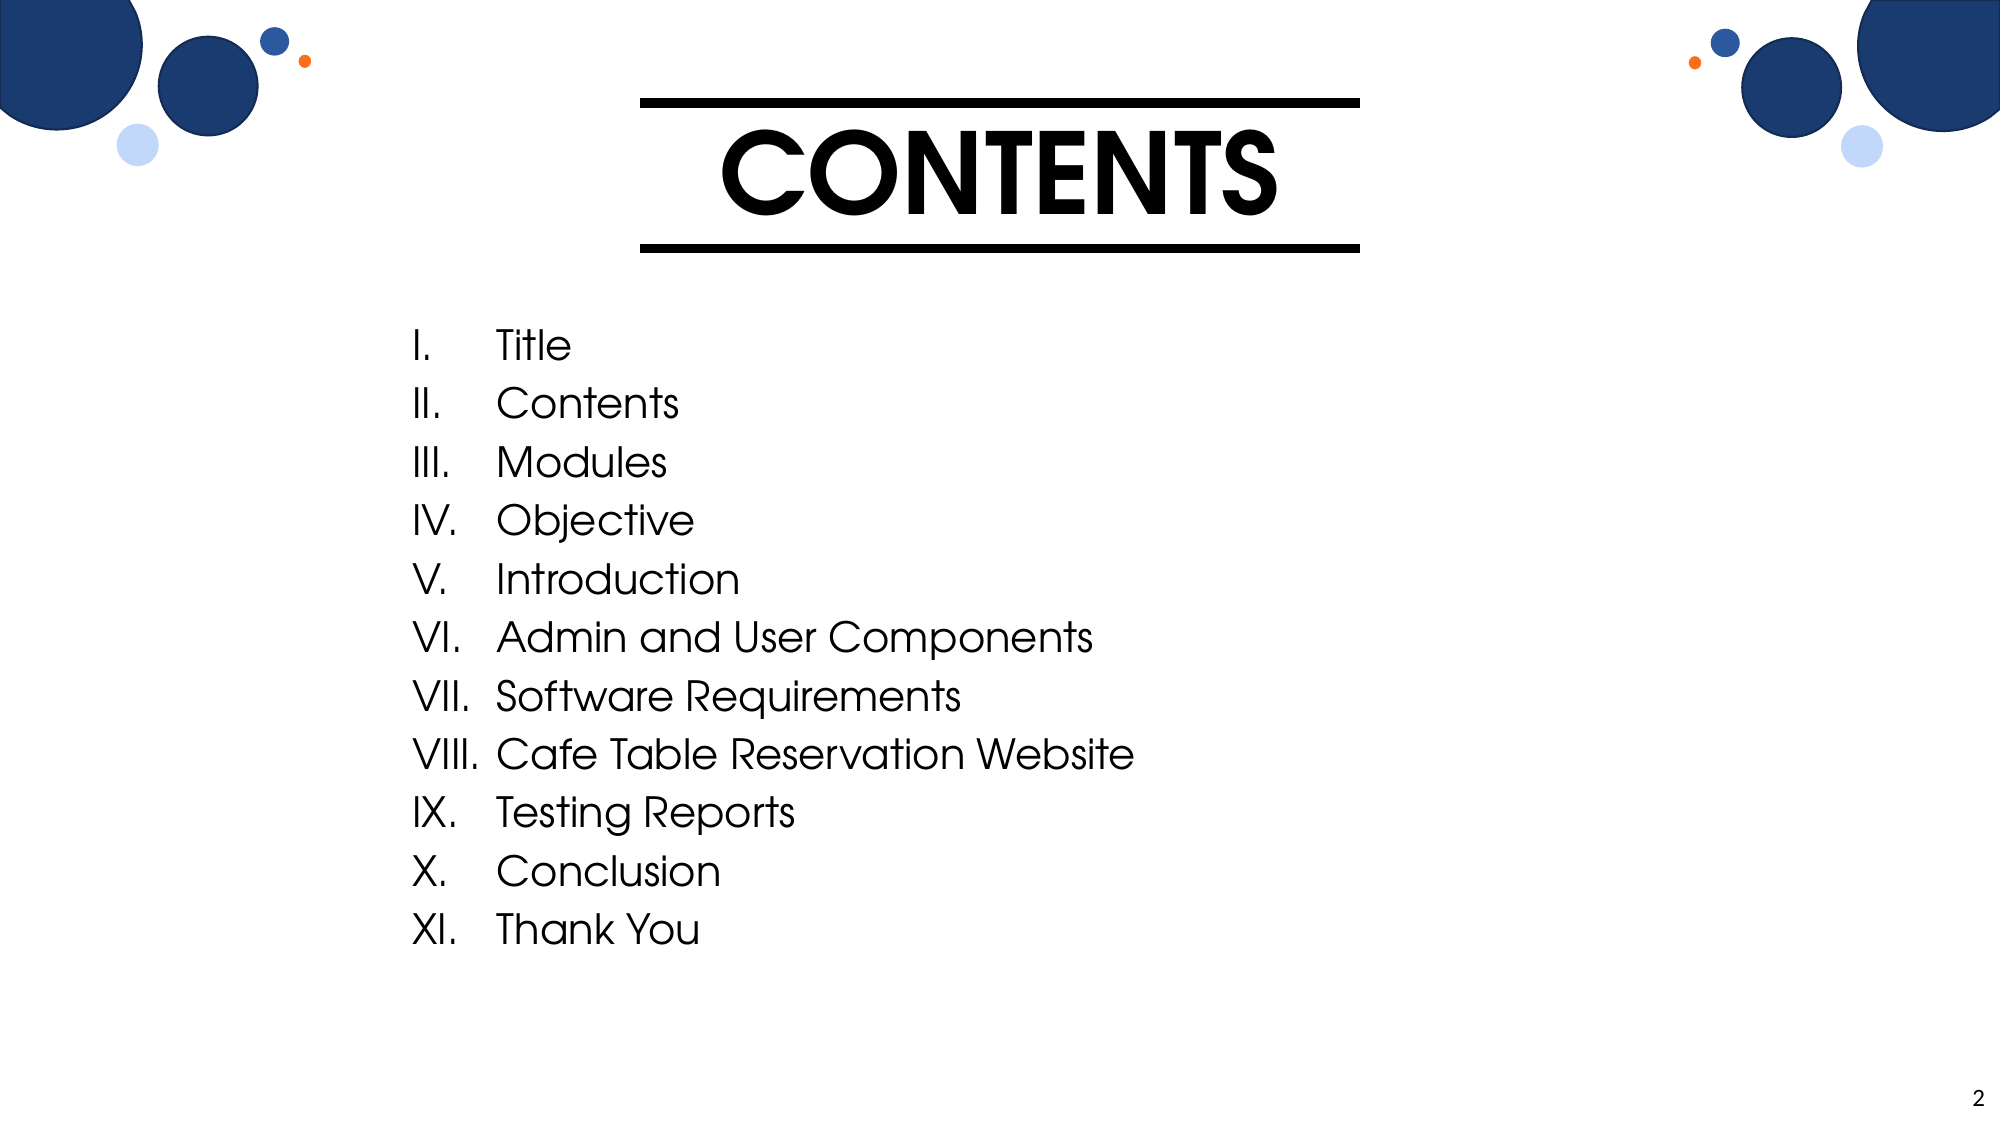

# CONTENTS
Title
Contents
Modules
Objective
Introduction
Admin and User Components
Software Requirements
Cafe Table Reservation Website
Testing Reports
Conclusion
Thank You
2